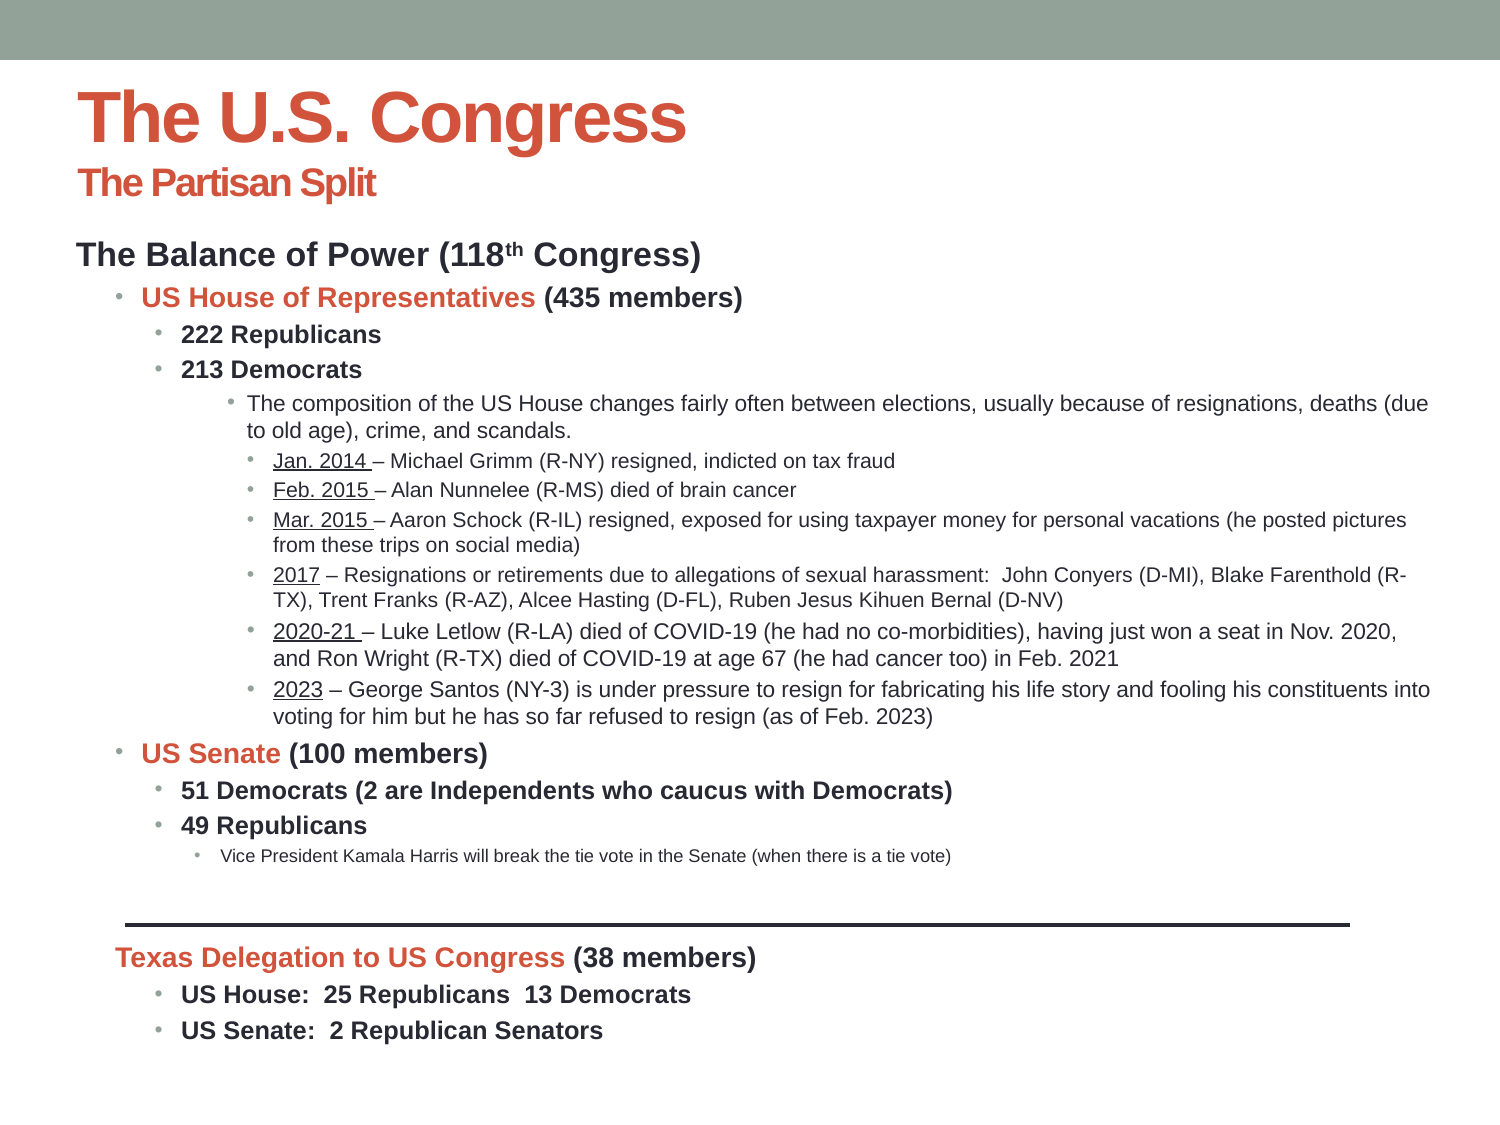

# The U.S. Congress The Partisan Split
The Balance of Power (118th Congress)
US House of Representatives (435 members)
222 Republicans
213 Democrats
The composition of the US House changes fairly often between elections, usually because of resignations, deaths (due to old age), crime, and scandals.
Jan. 2014 – Michael Grimm (R-NY) resigned, indicted on tax fraud
Feb. 2015 – Alan Nunnelee (R-MS) died of brain cancer
Mar. 2015 – Aaron Schock (R-IL) resigned, exposed for using taxpayer money for personal vacations (he posted pictures from these trips on social media)
2017 – Resignations or retirements due to allegations of sexual harassment:  John Conyers (D-MI), Blake Farenthold (R-TX), Trent Franks (R-AZ), Alcee Hasting (D-FL), Ruben Jesus Kihuen Bernal (D-NV)
2020-21 – Luke Letlow (R-LA) died of COVID-19 (he had no co-morbidities), having just won a seat in Nov. 2020, and Ron Wright (R-TX) died of COVID-19 at age 67 (he had cancer too) in Feb. 2021
2023 – George Santos (NY-3) is under pressure to resign for fabricating his life story and fooling his constituents into voting for him but he has so far refused to resign (as of Feb. 2023)
US Senate (100 members)
51 Democrats (2 are Independents who caucus with Democrats)
49 Republicans
Vice President Kamala Harris will break the tie vote in the Senate (when there is a tie vote)
Texas Delegation to US Congress (38 members)
US House:  25 Republicans  13 Democrats
US Senate:  2 Republican Senators